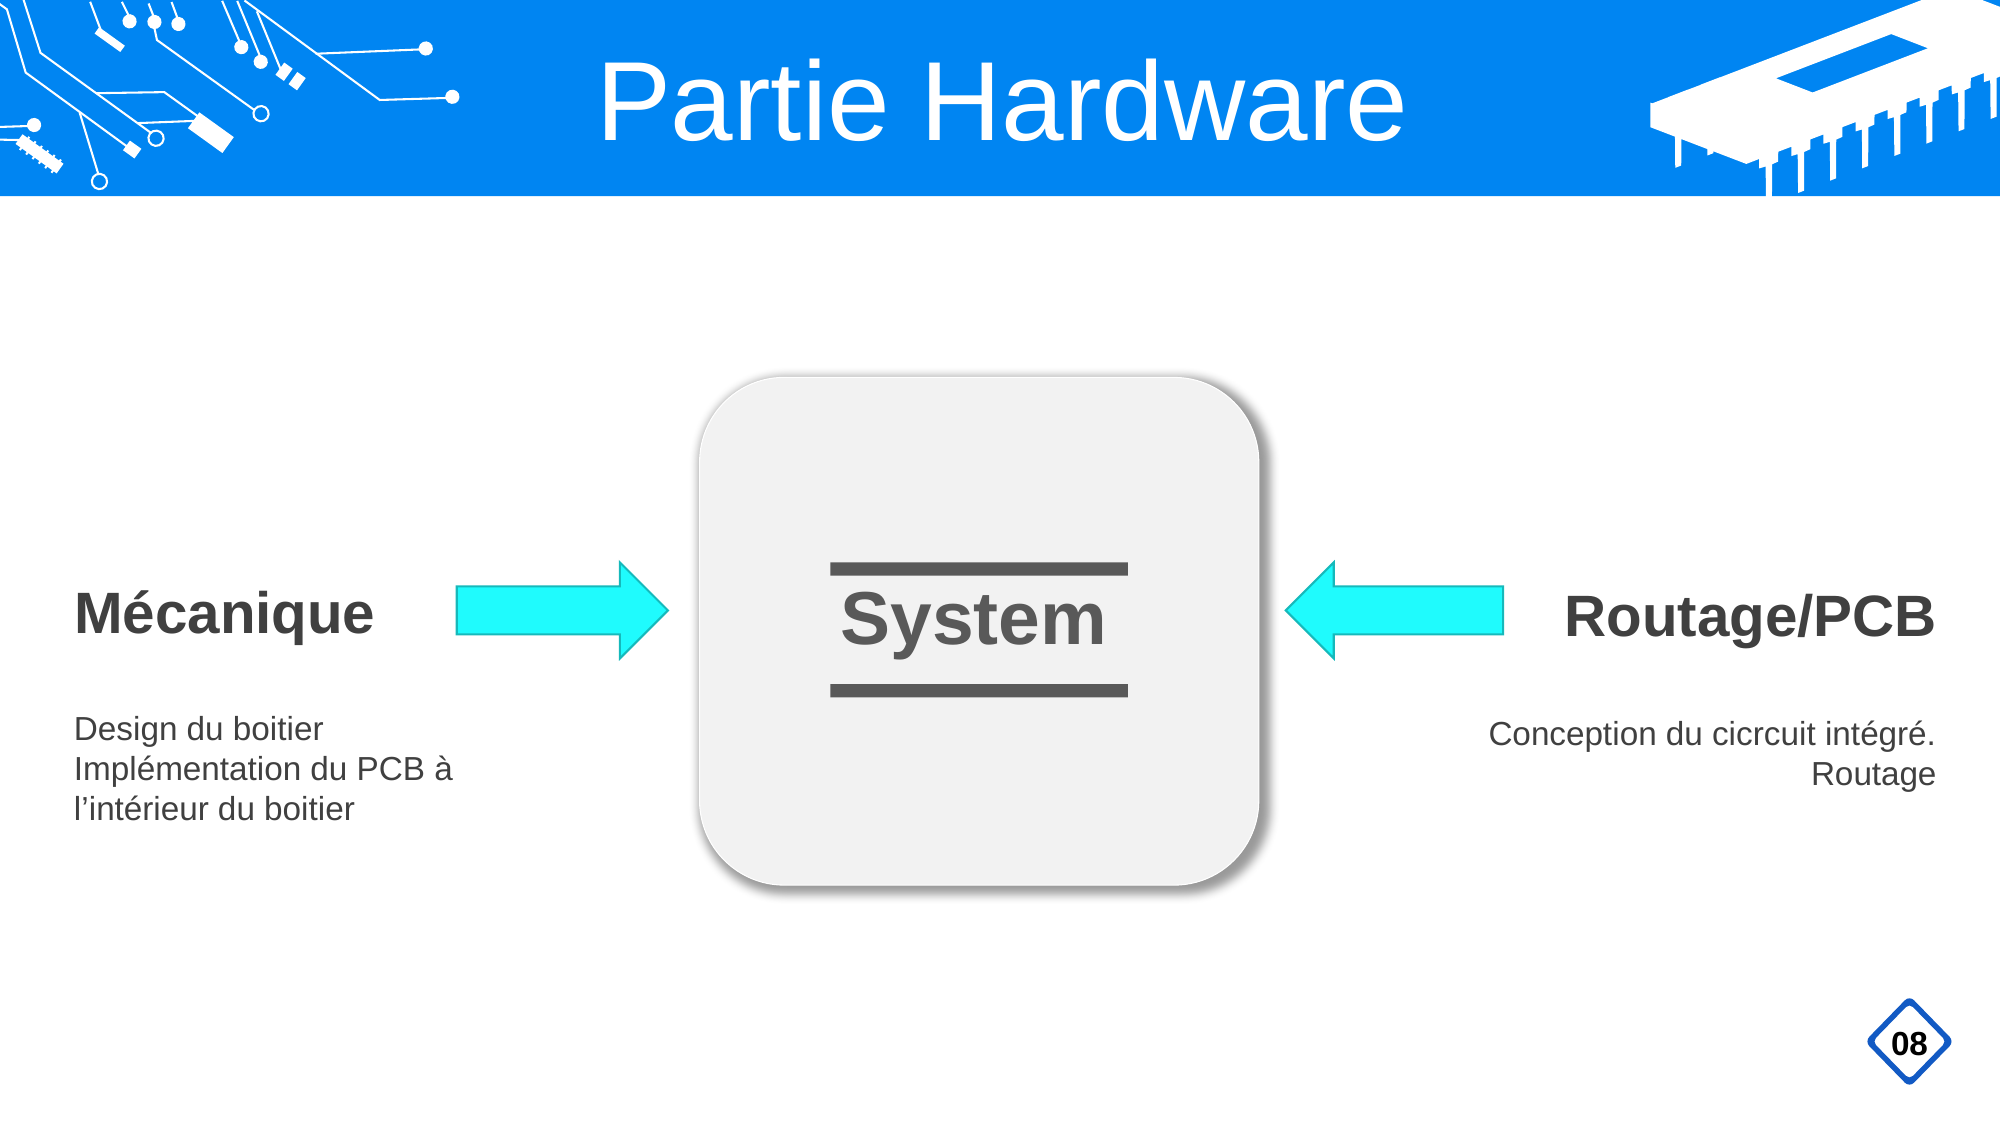

Partie Hardware

System

Mécanique
Design du boitier
Implémentation du PCB à l’intérieur du boitier
Routage/PCB
Conception du cicrcuit intégré.
Routage

08